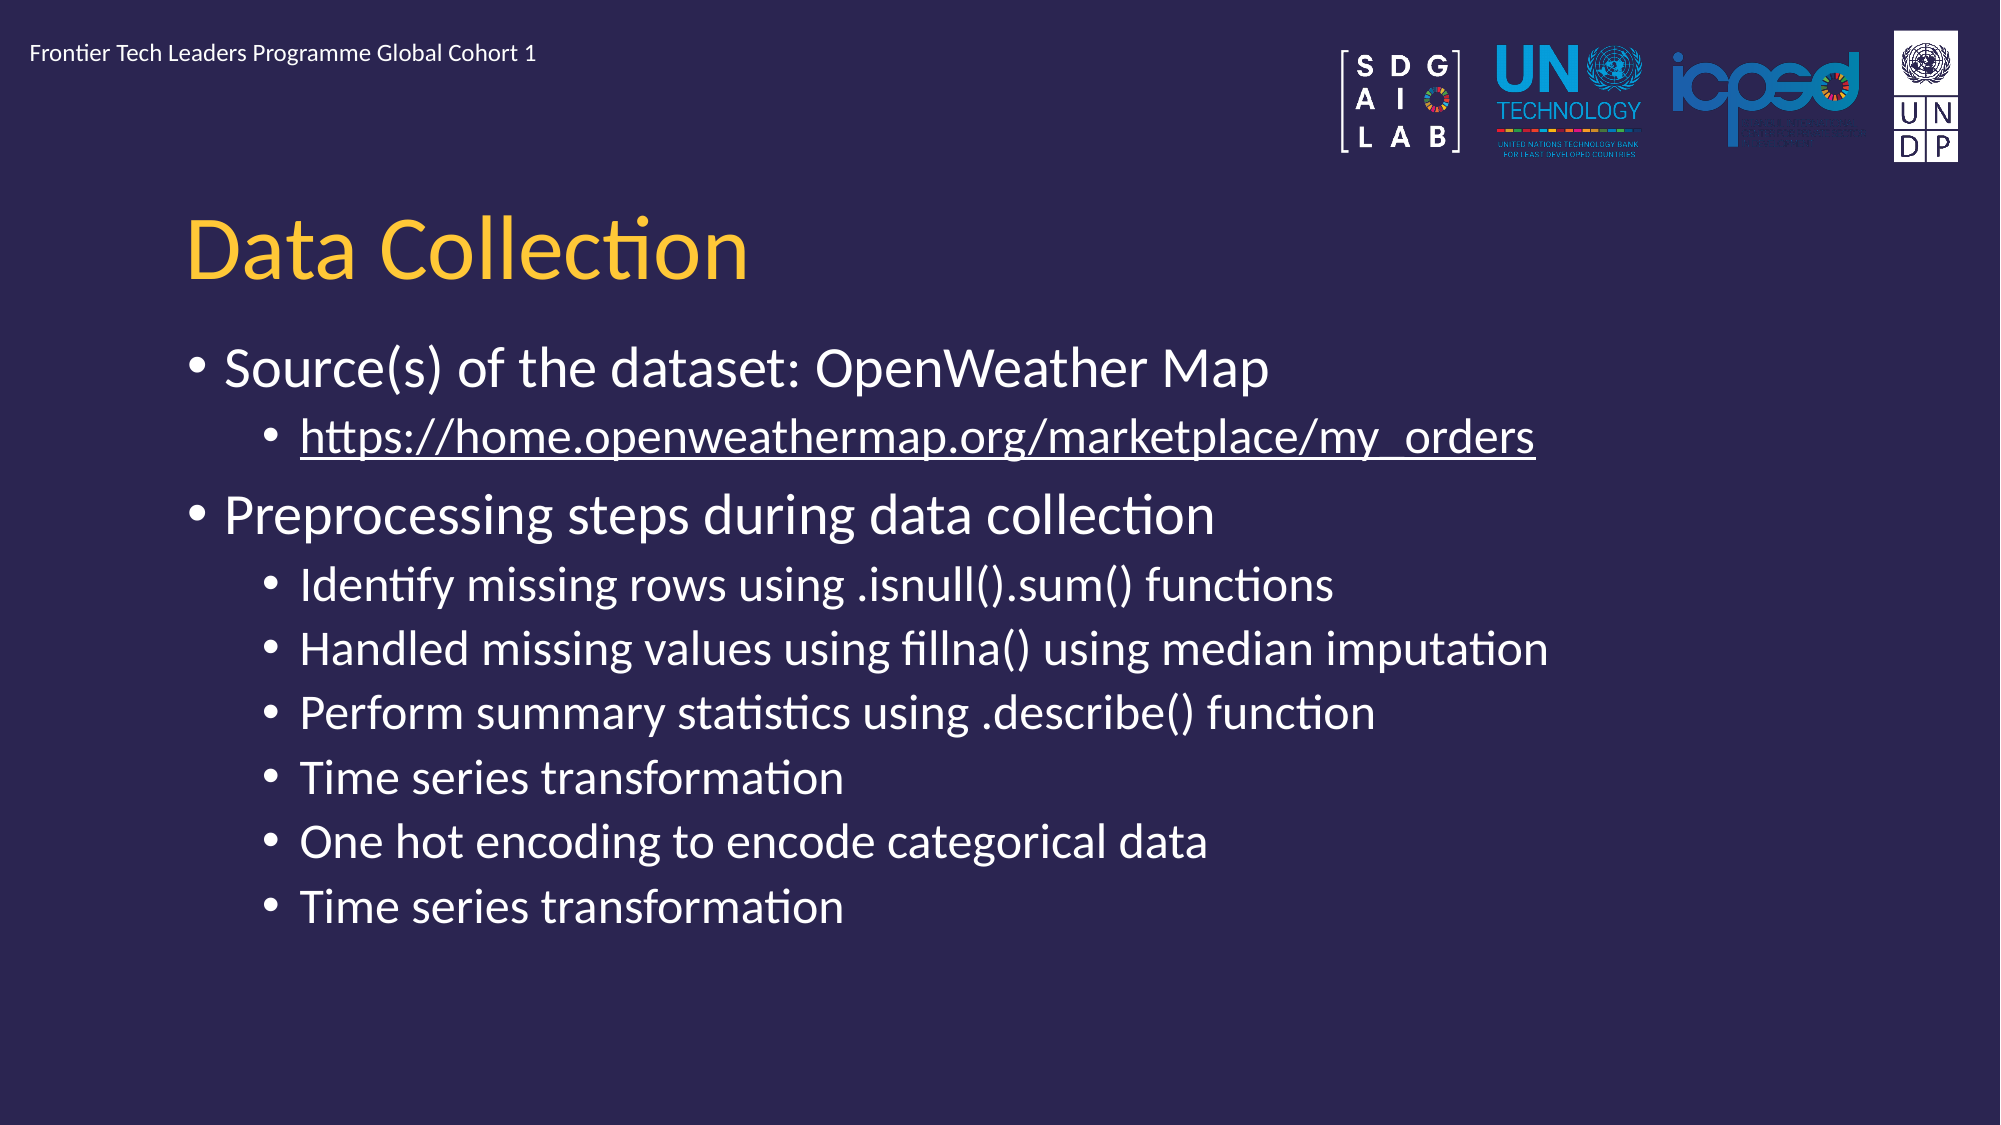

Frontier Tech Leaders Programme Global Cohort 1
# Data Collection
Source(s) of the dataset: OpenWeather Map
https://home.openweathermap.org/marketplace/my_orders
Preprocessing steps during data collection
Identify missing rows using .isnull().sum() functions
Handled missing values using fillna() using median imputation
Perform summary statistics using .describe() function
Time series transformation
One hot encoding to encode categorical data
Time series transformation